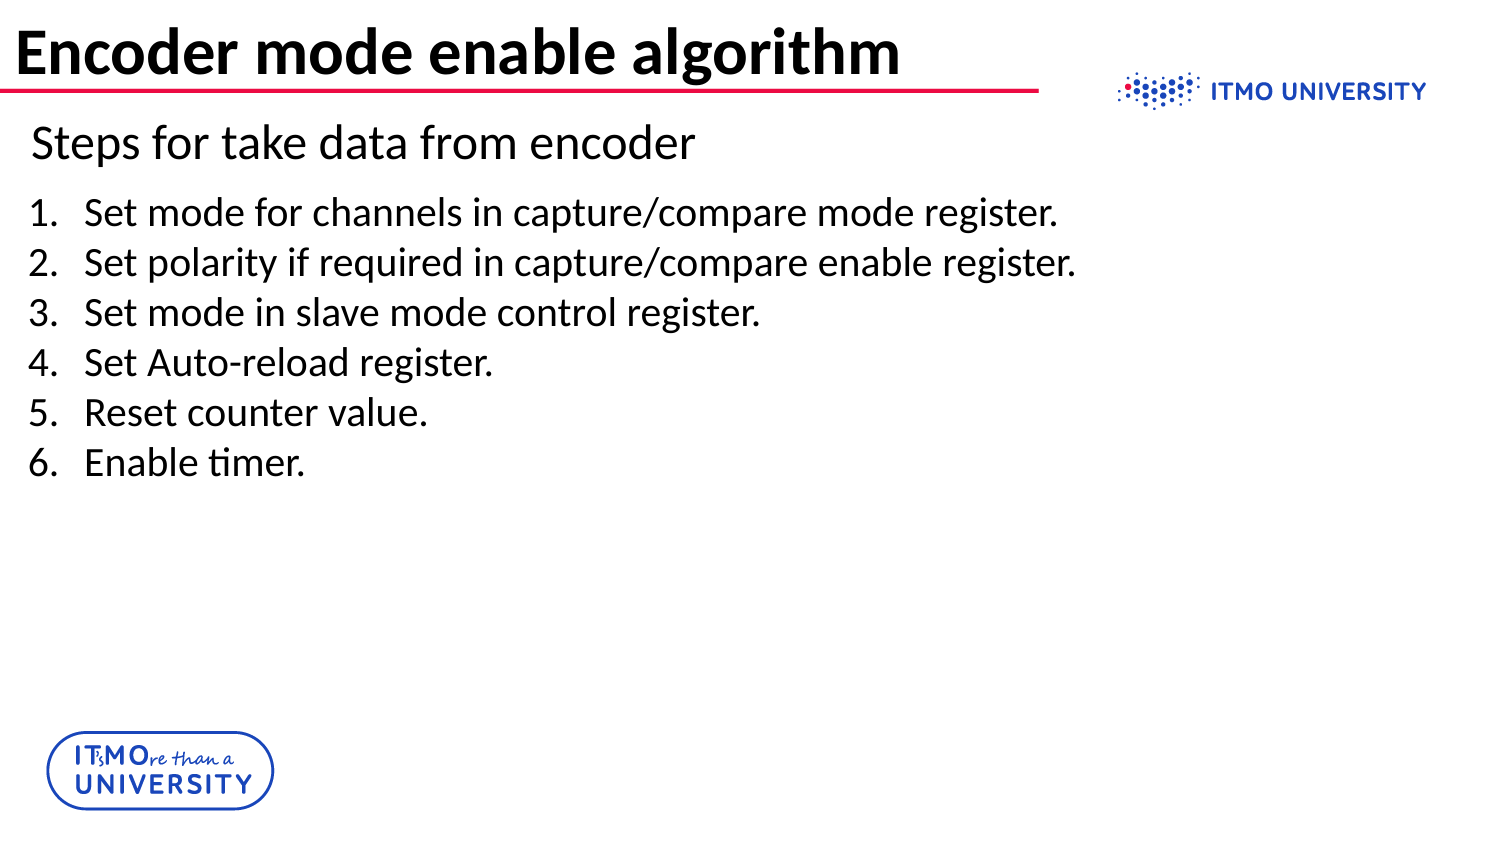

# Encoder mode enable algorithm
Steps for take data from encoder
Set mode for channels in capture/compare mode register.
Set polarity if required in capture/compare enable register.
Set mode in slave mode control register.
Set Auto-reload register.
Reset counter value.
Enable timer.